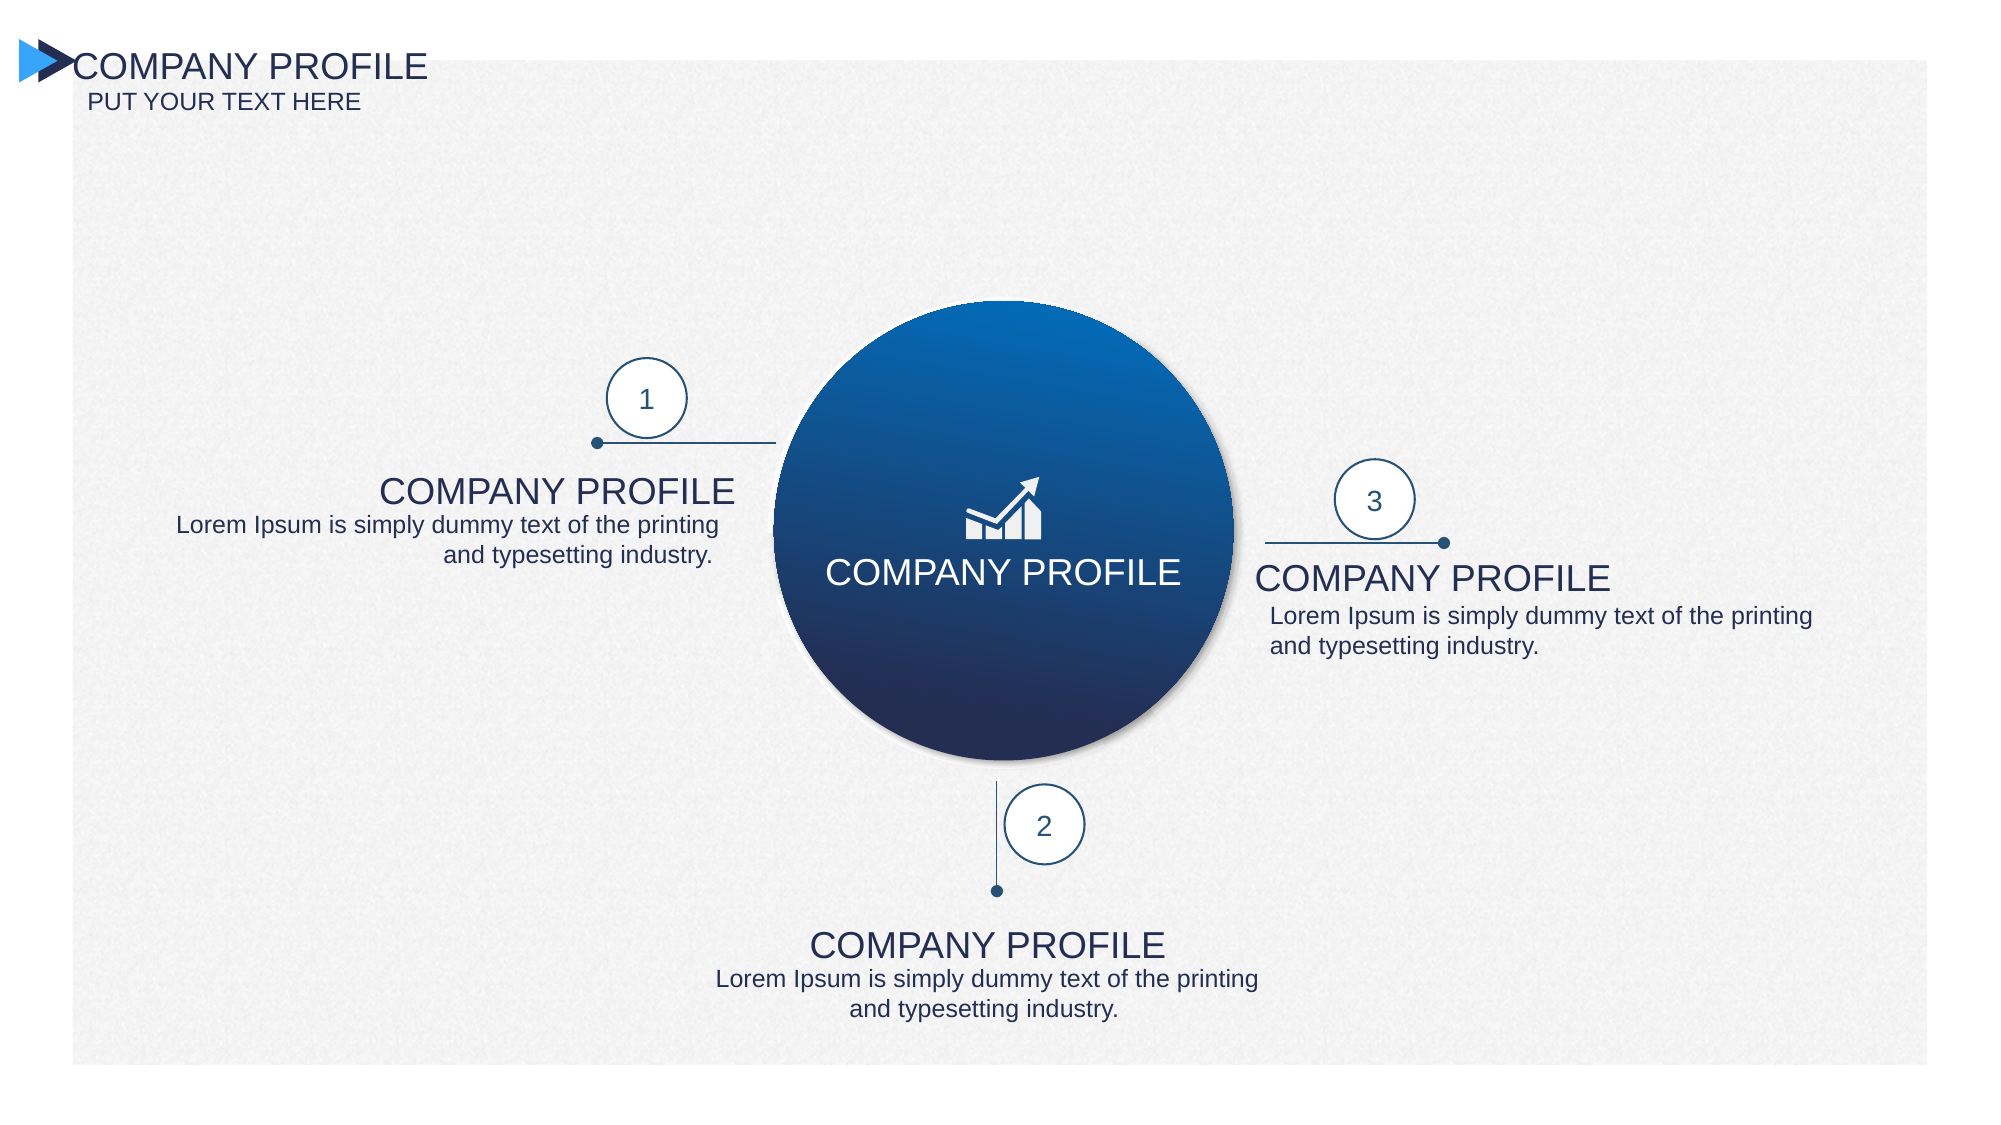

COMPANY PROFILE

PUT YOUR TEXT HERE

1
COMPANY PROFILE
Lorem Ipsum is simply dummy text of the printing and typesetting industry.
3

COMPANY PROFILE
COMPANY PROFILE
Lorem Ipsum is simply dummy text of the printing and typesetting industry.
2
COMPANY PROFILE
Lorem Ipsum is simply dummy text of the printing and typesetting industry.